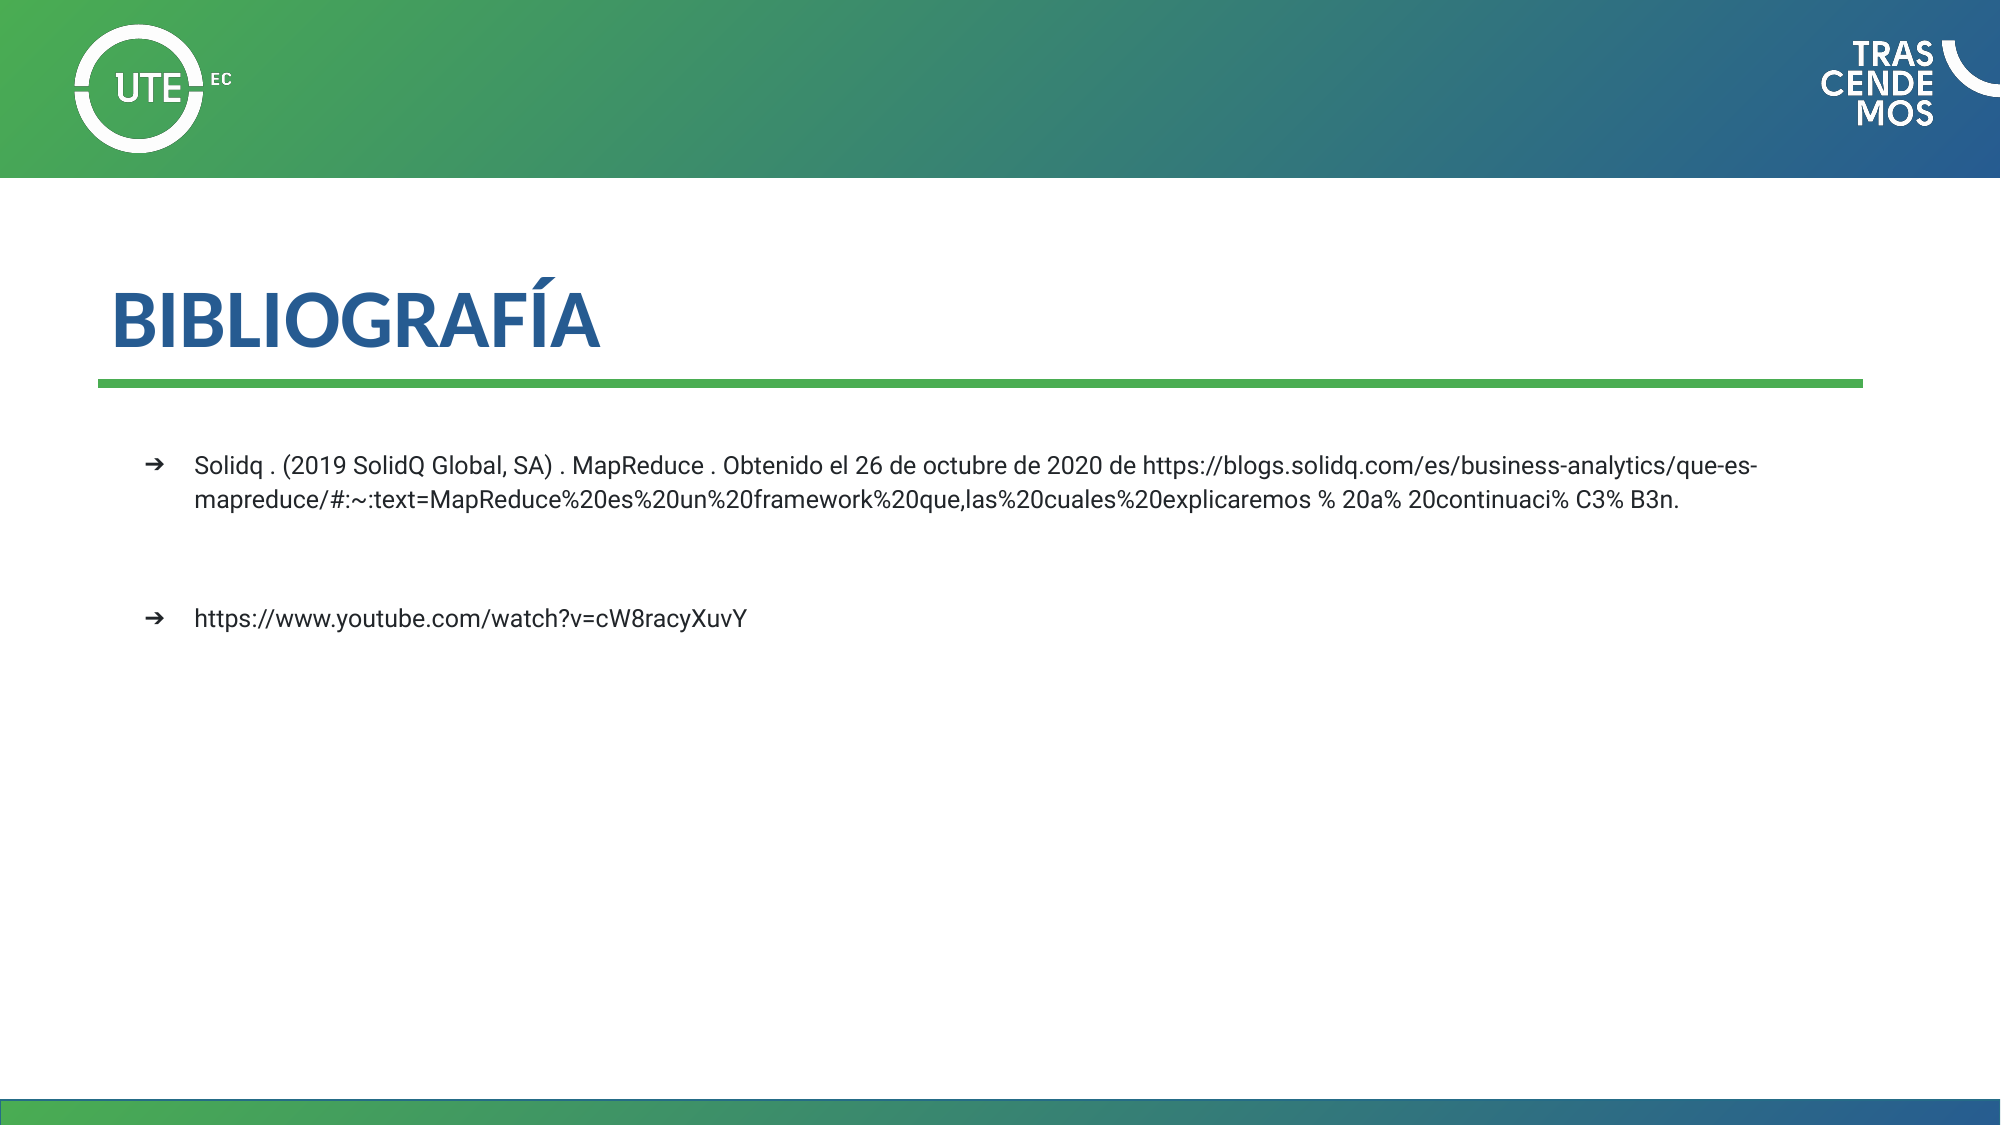

BIBLIOGRAFÍA
Solidq . (2019 SolidQ Global, SA) . MapReduce . Obtenido el 26 de octubre de 2020 de https://blogs.solidq.com/es/business-analytics/que-es-mapreduce/#:~:text=MapReduce%20es%20un%20framework%20que,las%20cuales%20explicaremos % 20a% 20continuaci% C3% B3n.

https://www.youtube.com/watch?v=cW8racyXuvY